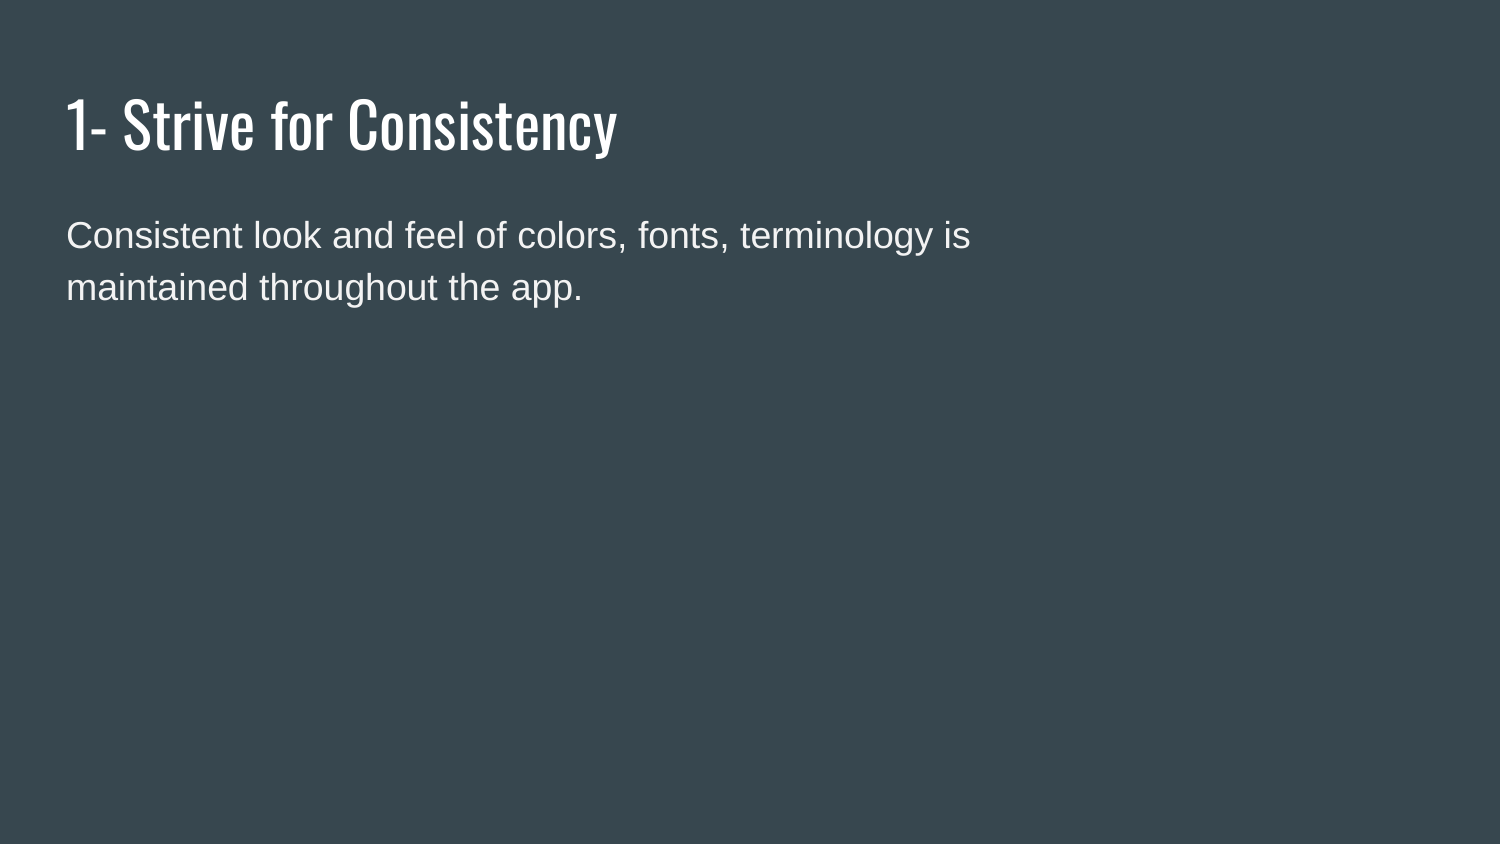

# 1- Strive for Consistency
Consistent look and feel of colors, fonts, terminology is maintained throughout the app.